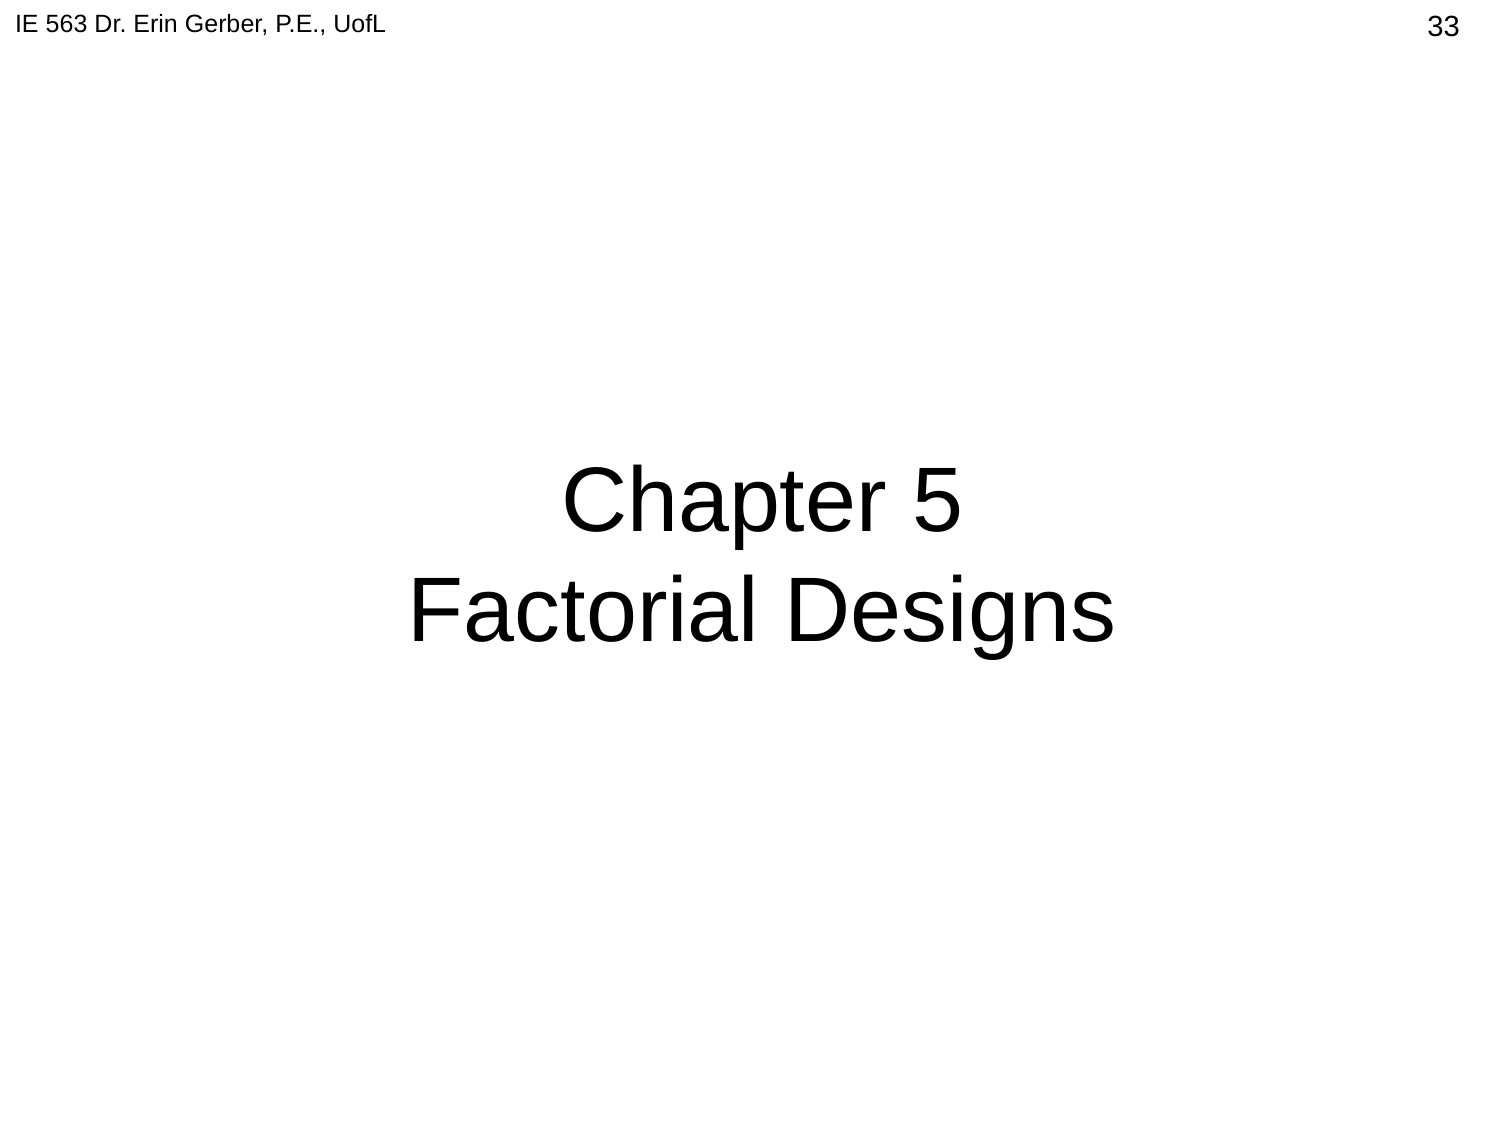

IE 563 Dr. Erin Gerber, P.E., UofL
33
# Chapter 5 Factorial Designs